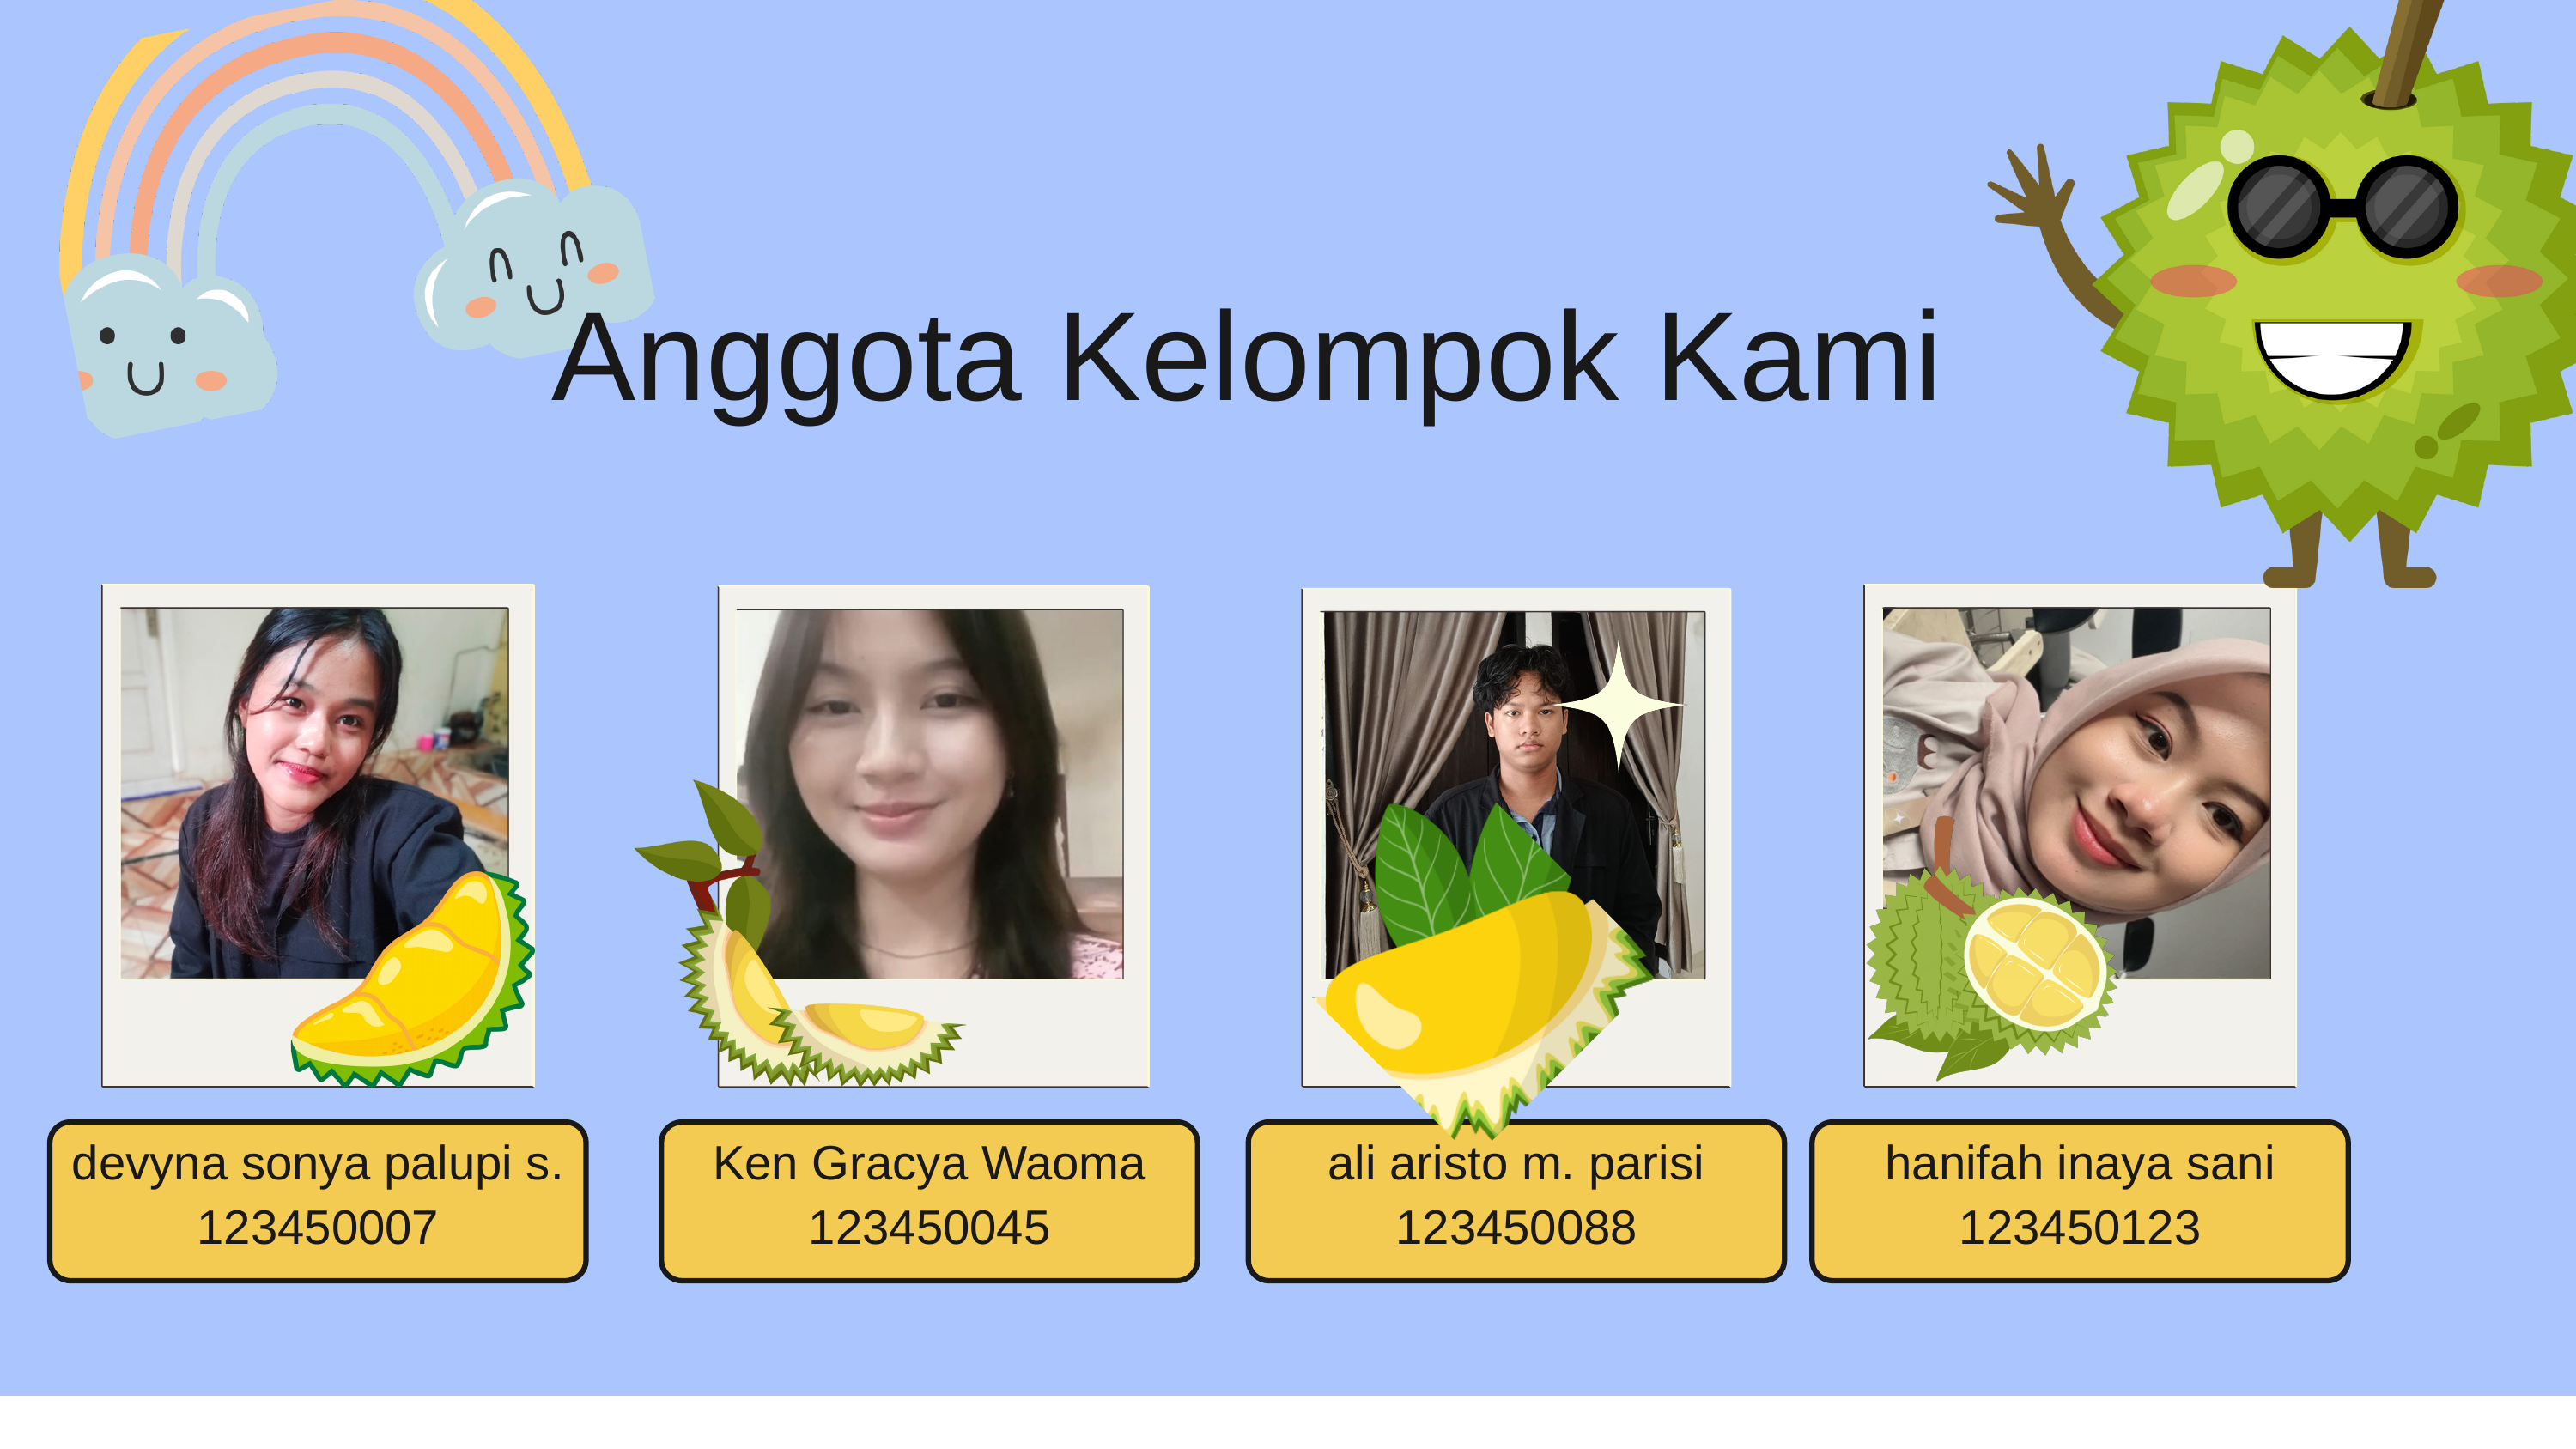

Anggota Kelompok Kami

devyna sonya palupi s.
123450007

Ken Gracya Waoma
123450045

ali aristo m. parisi
123450088

hanifah inaya sani
123450123